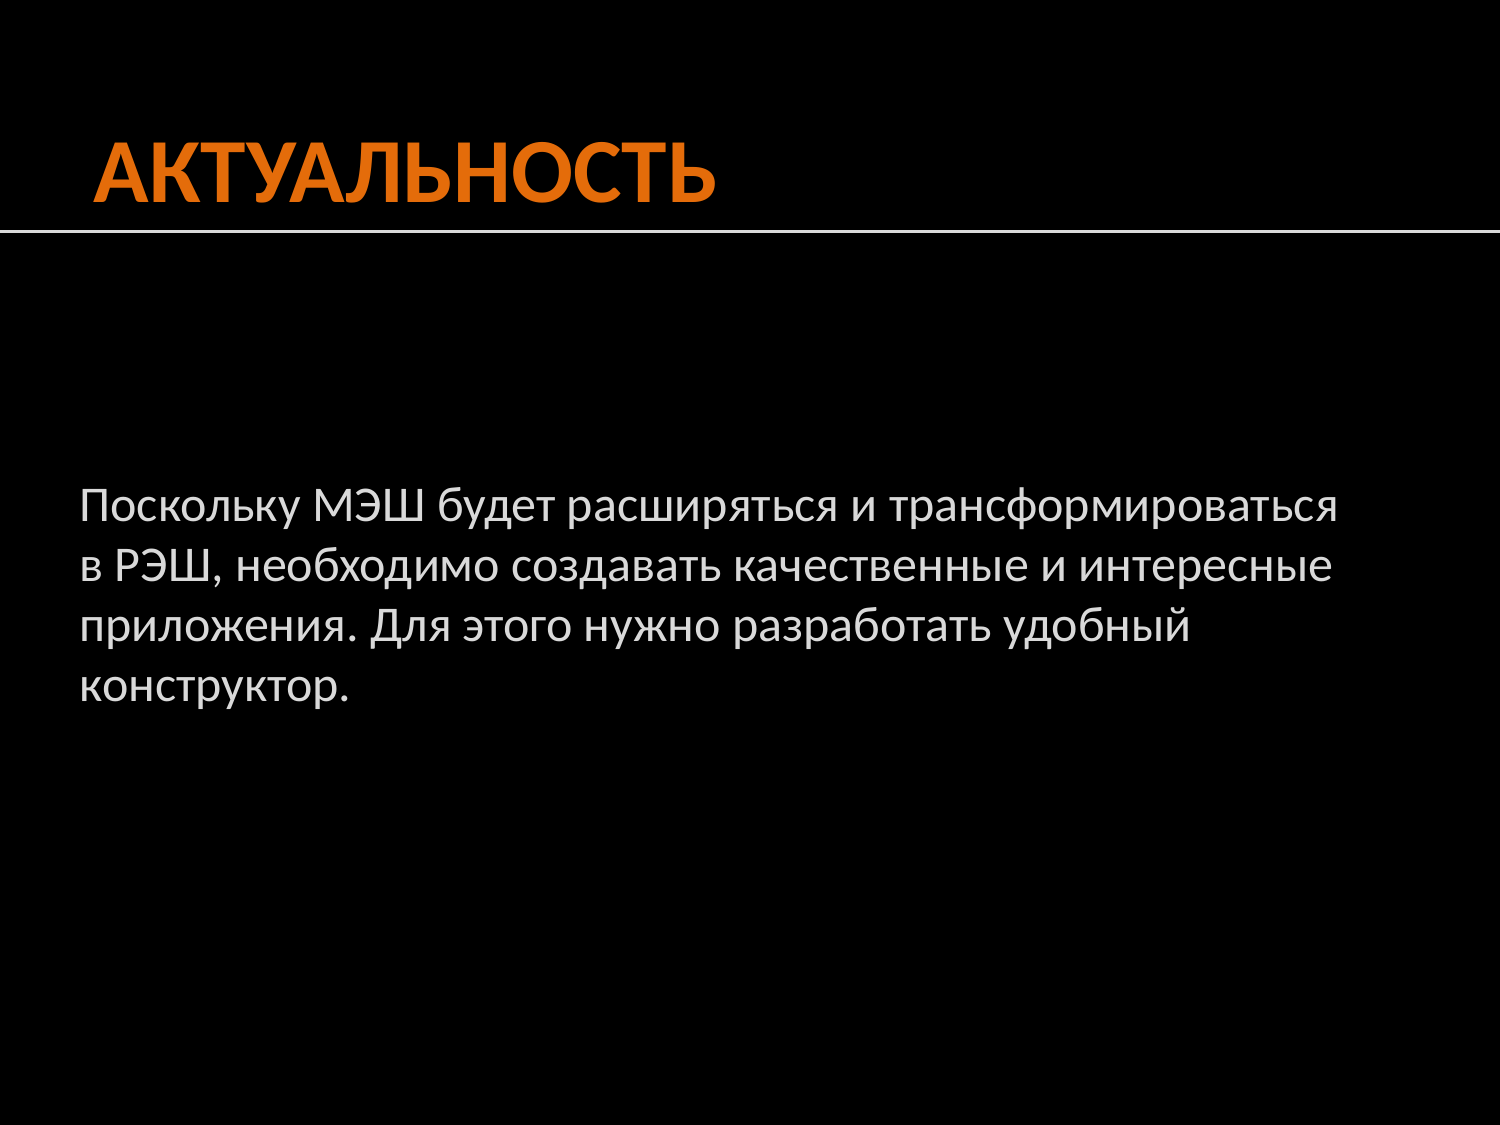

АКТУАЛЬНОСТЬ
Поскольку МЭШ будет расширяться и трансформироваться в РЭШ, необходимо создавать качественные и интересные приложения. Для этого нужно разработать удобный конструктор.